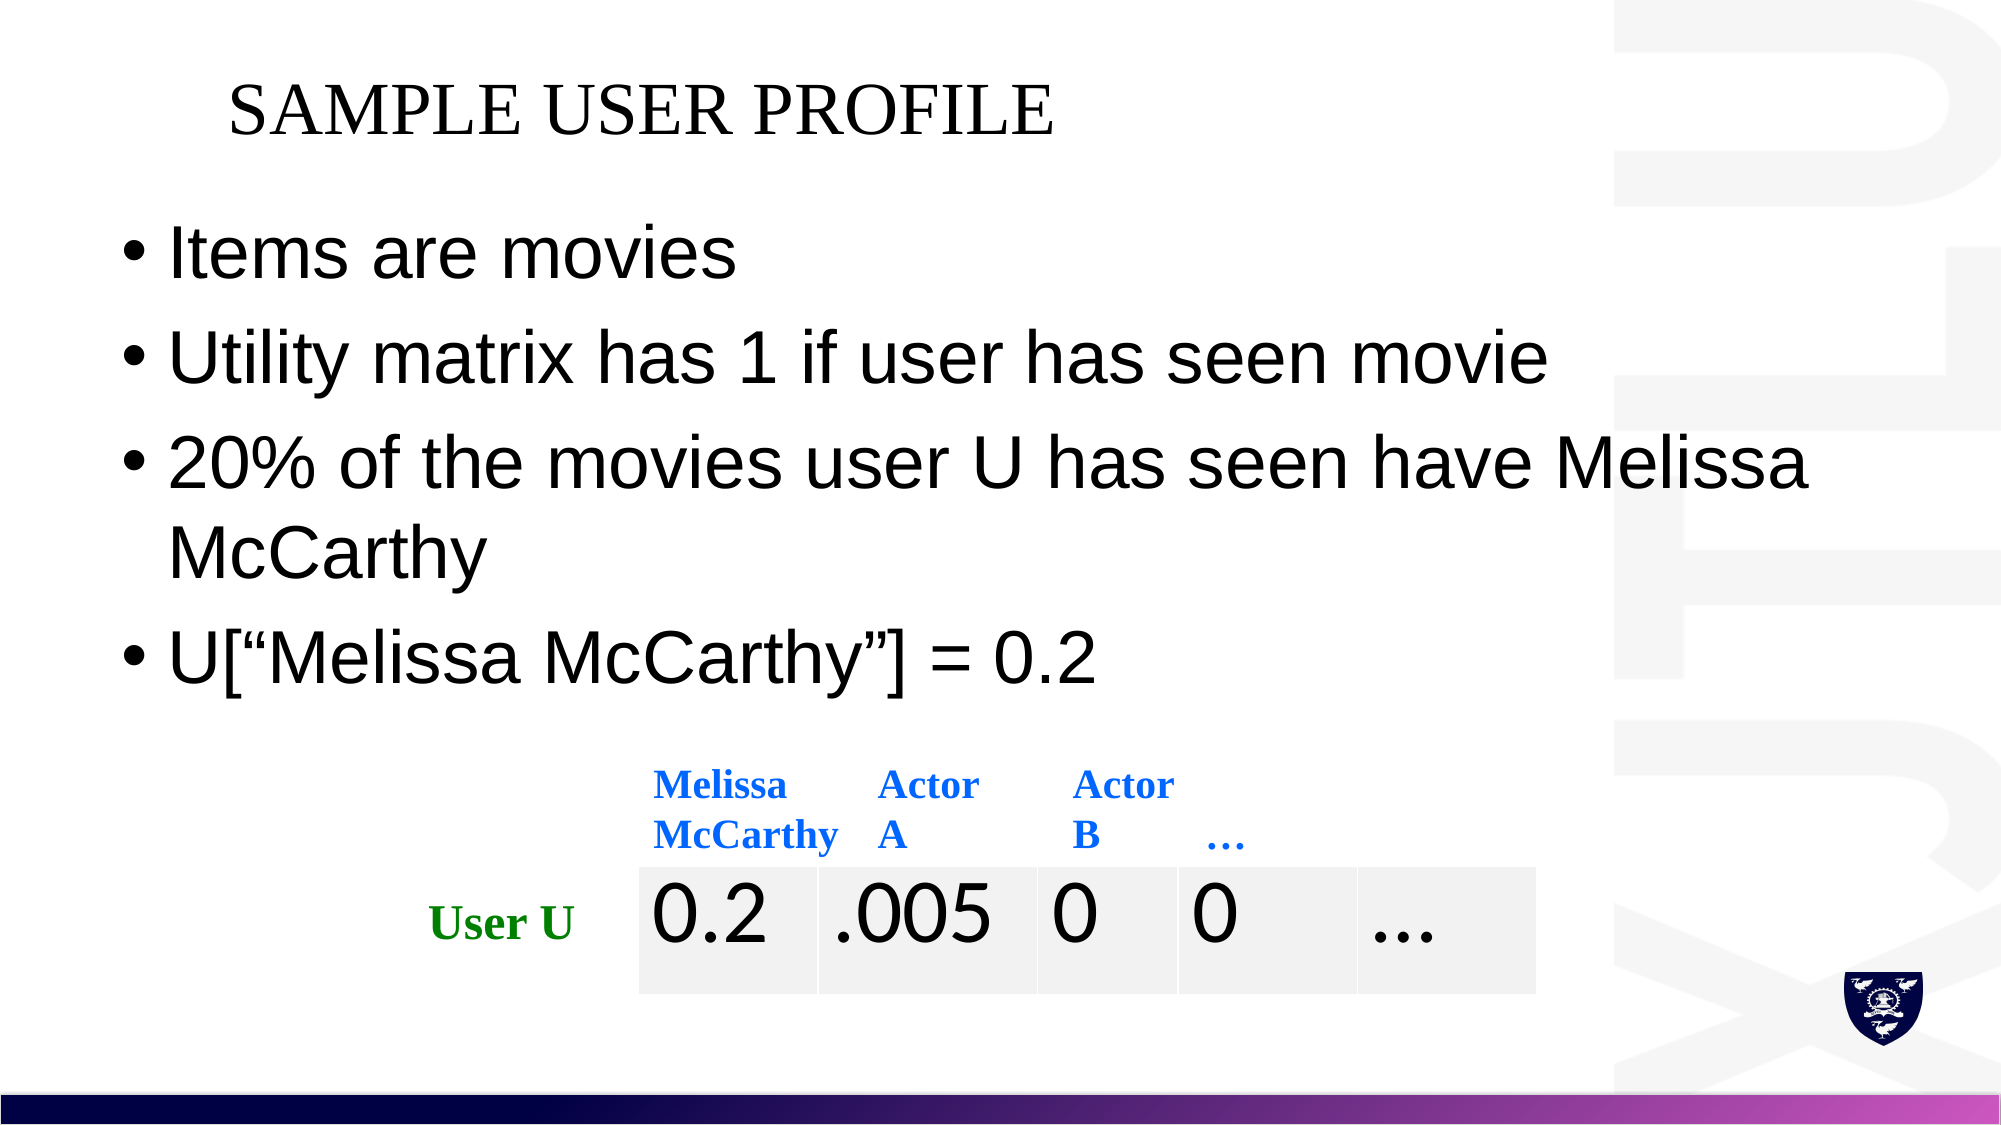

# Sample user profile
Items are movies
Utility matrix has 1 if user has seen movie
20% of the movies user U has seen have Melissa McCarthy
U[“Melissa McCarthy”] = 0.2
Melissa
McCarthy
Actor
A
Actor
B
…
| 0.2 | .005 | 0 | 0 | … |
| --- | --- | --- | --- | --- |
User U